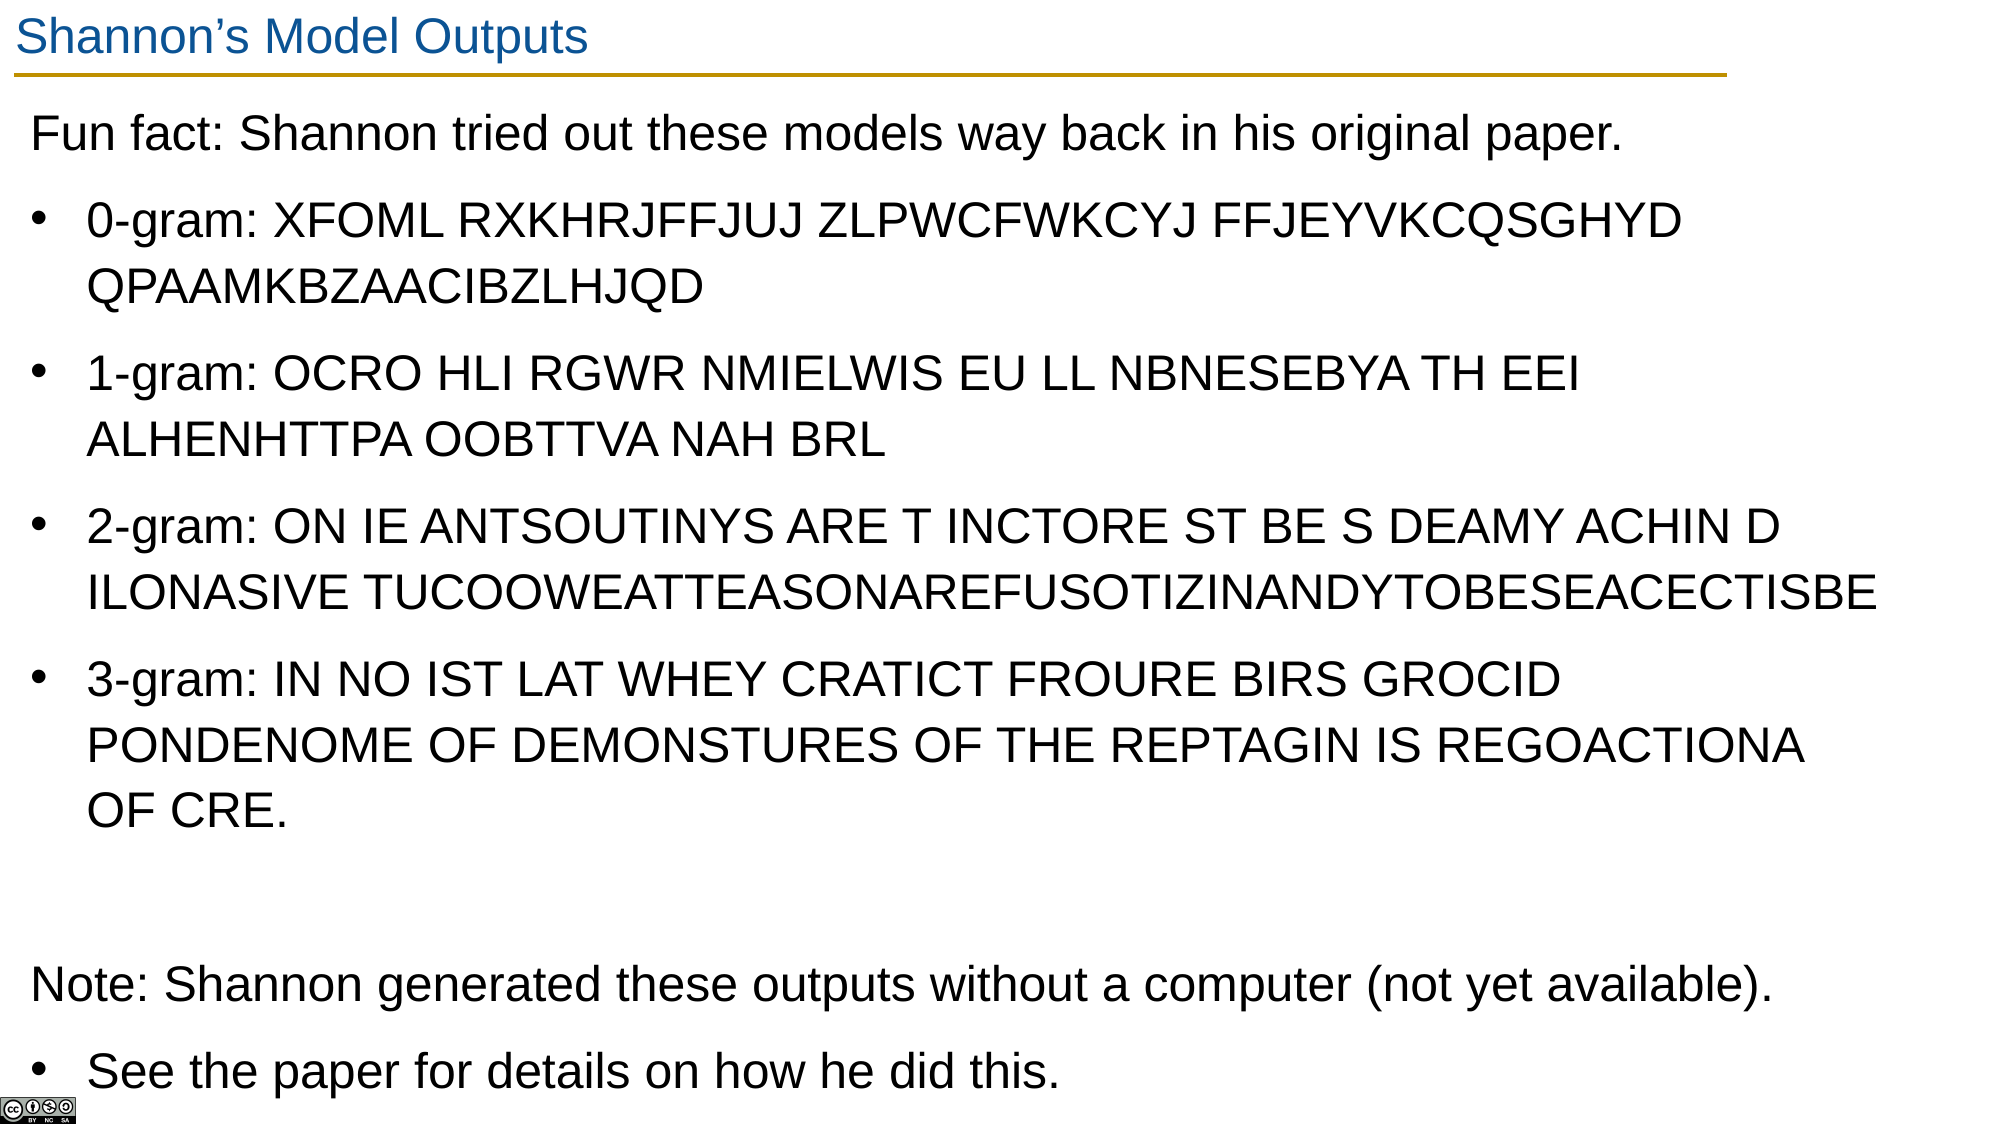

# Shannon’s Model Outputs
Fun fact: Shannon tried out these models way back in his original paper.
0-gram: XFOML RXKHRJFFJUJ ZLPWCFWKCYJ FFJEYVKCQSGHYD QPAAMKBZAACIBZLHJQD
1-gram: OCRO HLI RGWR NMIELWIS EU LL NBNESEBYA TH EEI ALHENHTTPA OOBTTVA NAH BRL
2-gram: ON IE ANTSOUTINYS ARE T INCTORE ST BE S DEAMY ACHIN D ILONASIVE TUCOOWEATTEASONAREFUSOTIZINANDYTOBESEACECTISBE
3-gram: IN NO IST LAT WHEY CRATICT FROURE BIRS GROCID PONDENOME OF DEMONSTURES OF THE REPTAGIN IS REGOACTIONA OF CRE.

Note: Shannon generated these outputs without a computer (not yet available).
See the paper for details on how he did this.